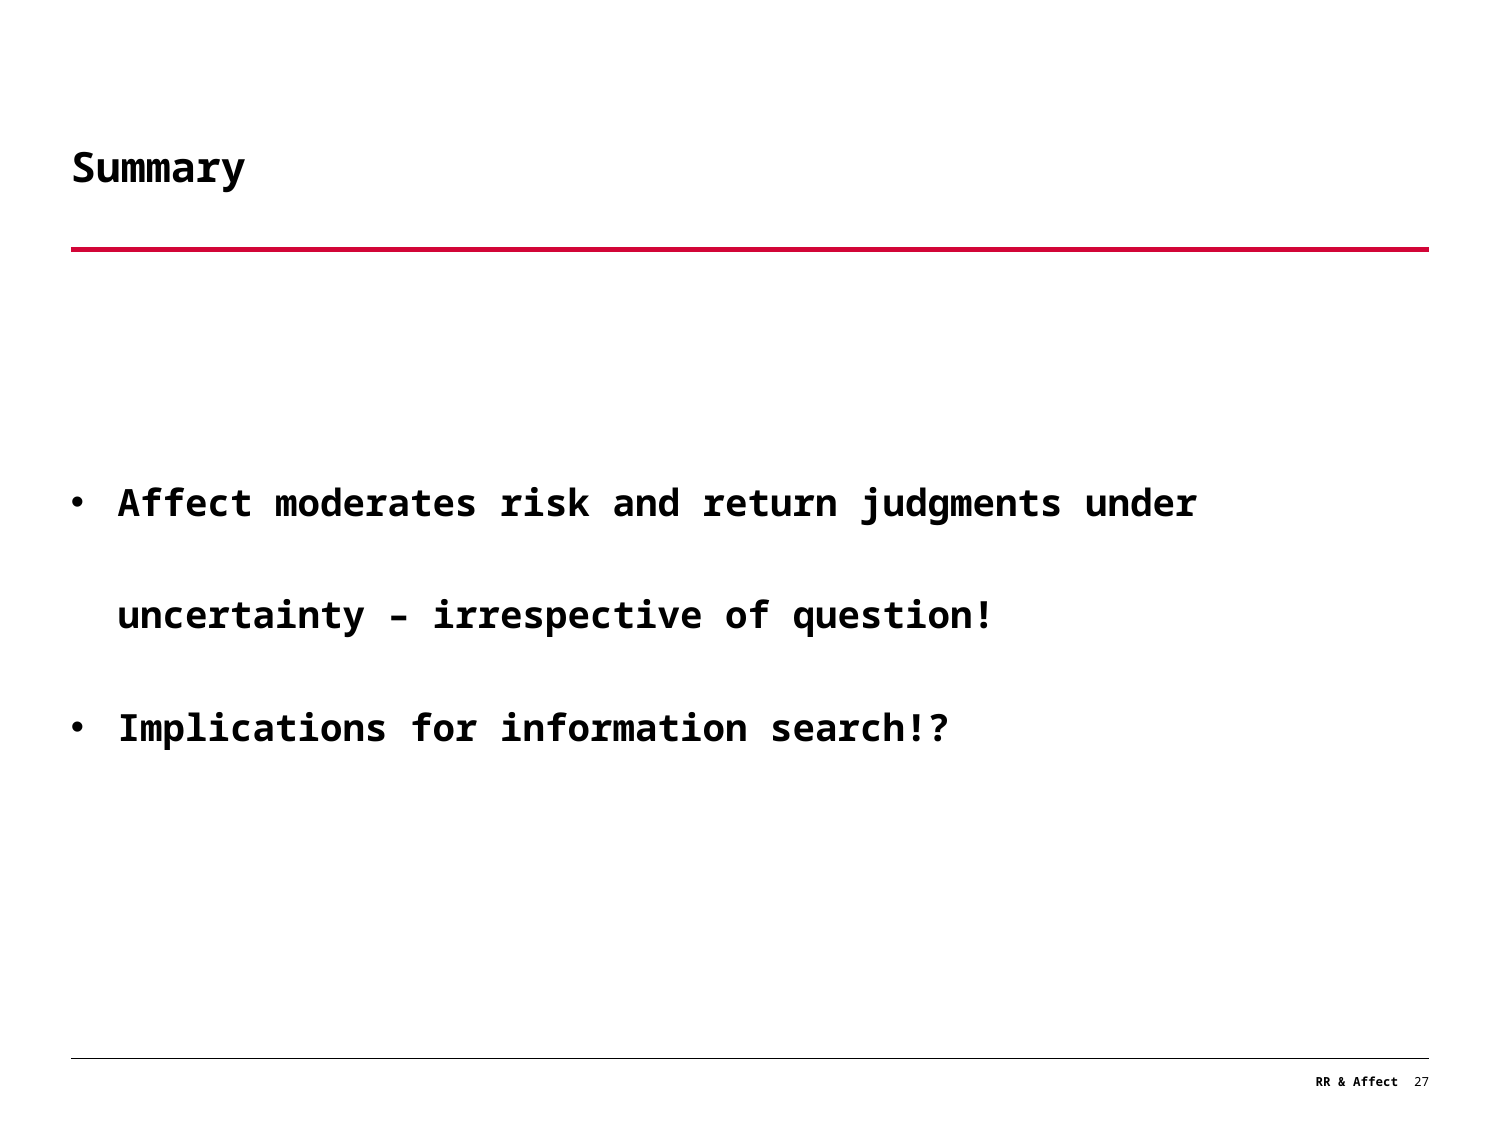

# Summary
Affect moderates risk and return judgments under uncertainty – irrespective of question!
Implications for information search!?

RR & Affect
27